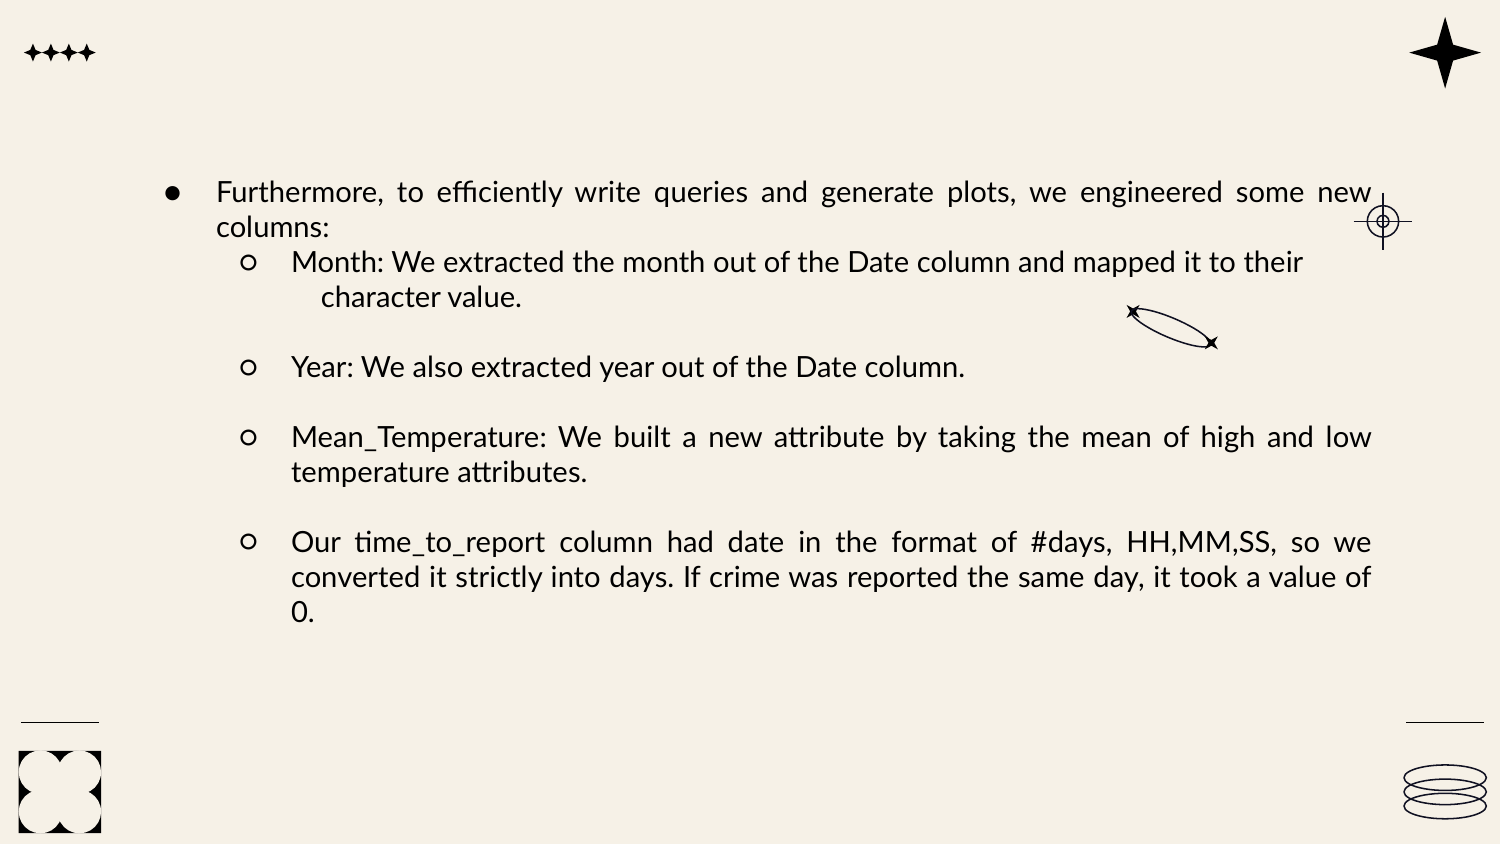

Furthermore, to efficiently write queries and generate plots, we engineered some new columns:
Month: We extracted the month out of the Date column and mapped it to their              character value.

Year: We also extracted year out of the Date column.

Mean_Temperature: We built a new attribute by taking the mean of high and low temperature attributes.

Our time_to_report column had date in the format of #days, HH,MM,SS, so we converted it strictly into days. If crime was reported the same day, it took a value of 0.